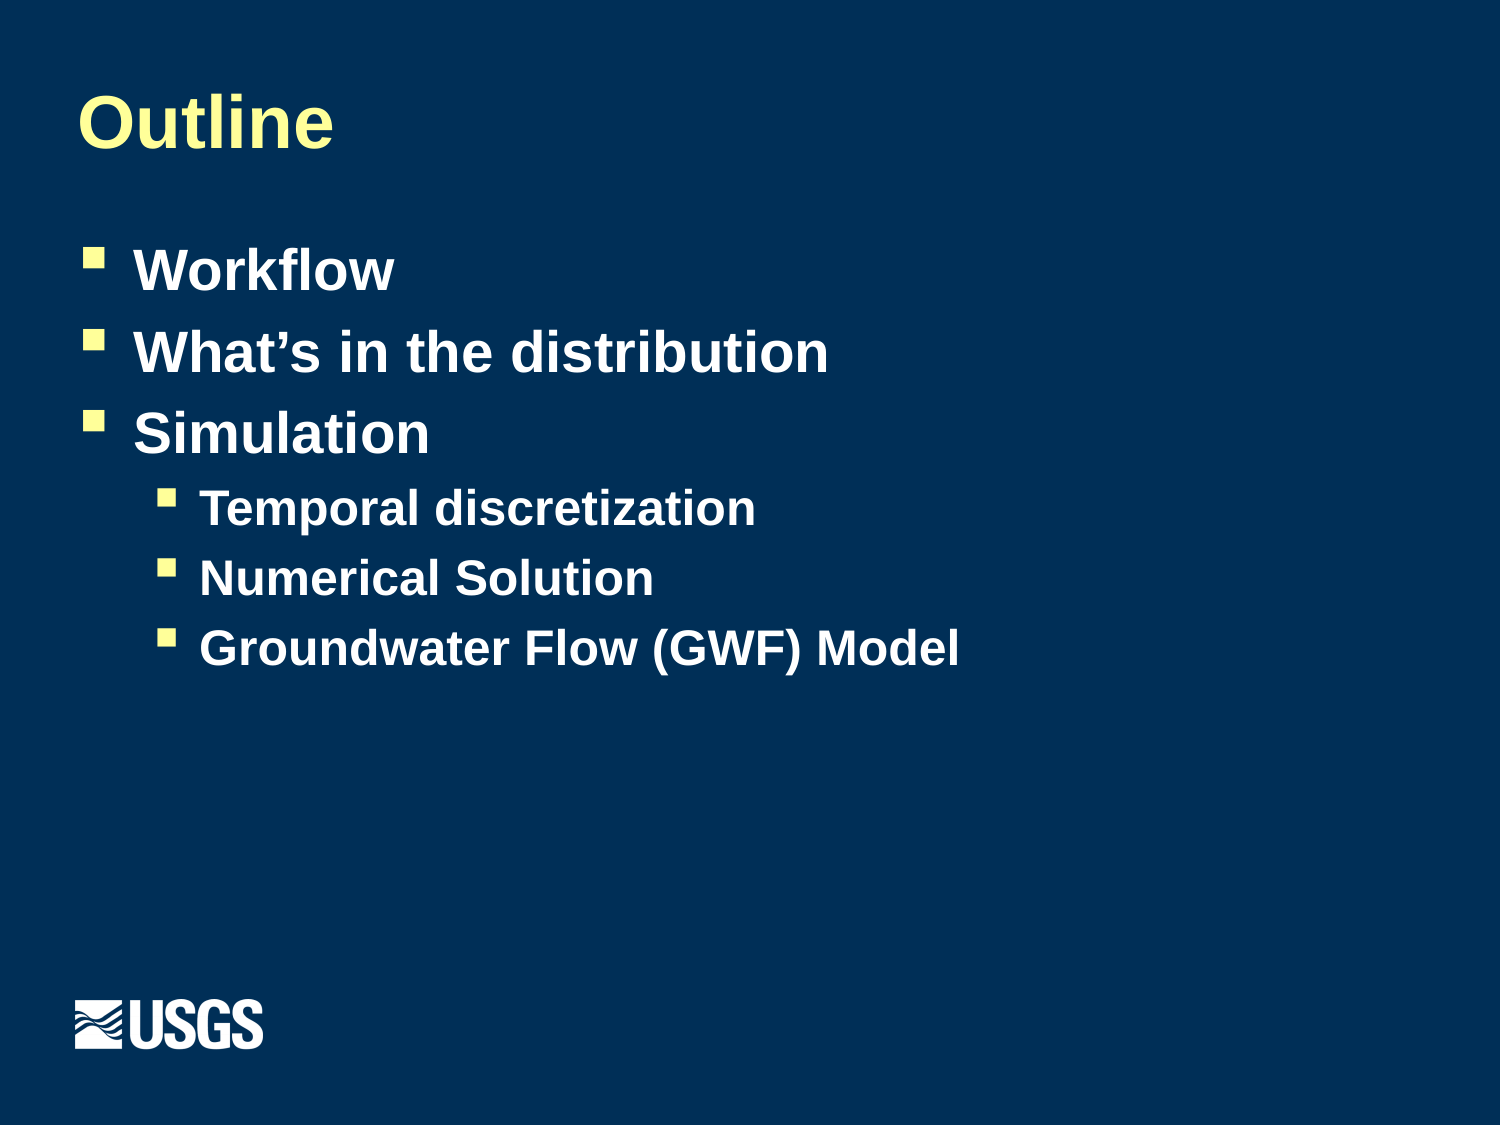

# Outline
Workflow
What’s in the distribution
Simulation
Temporal discretization
Numerical Solution
Groundwater Flow (GWF) Model